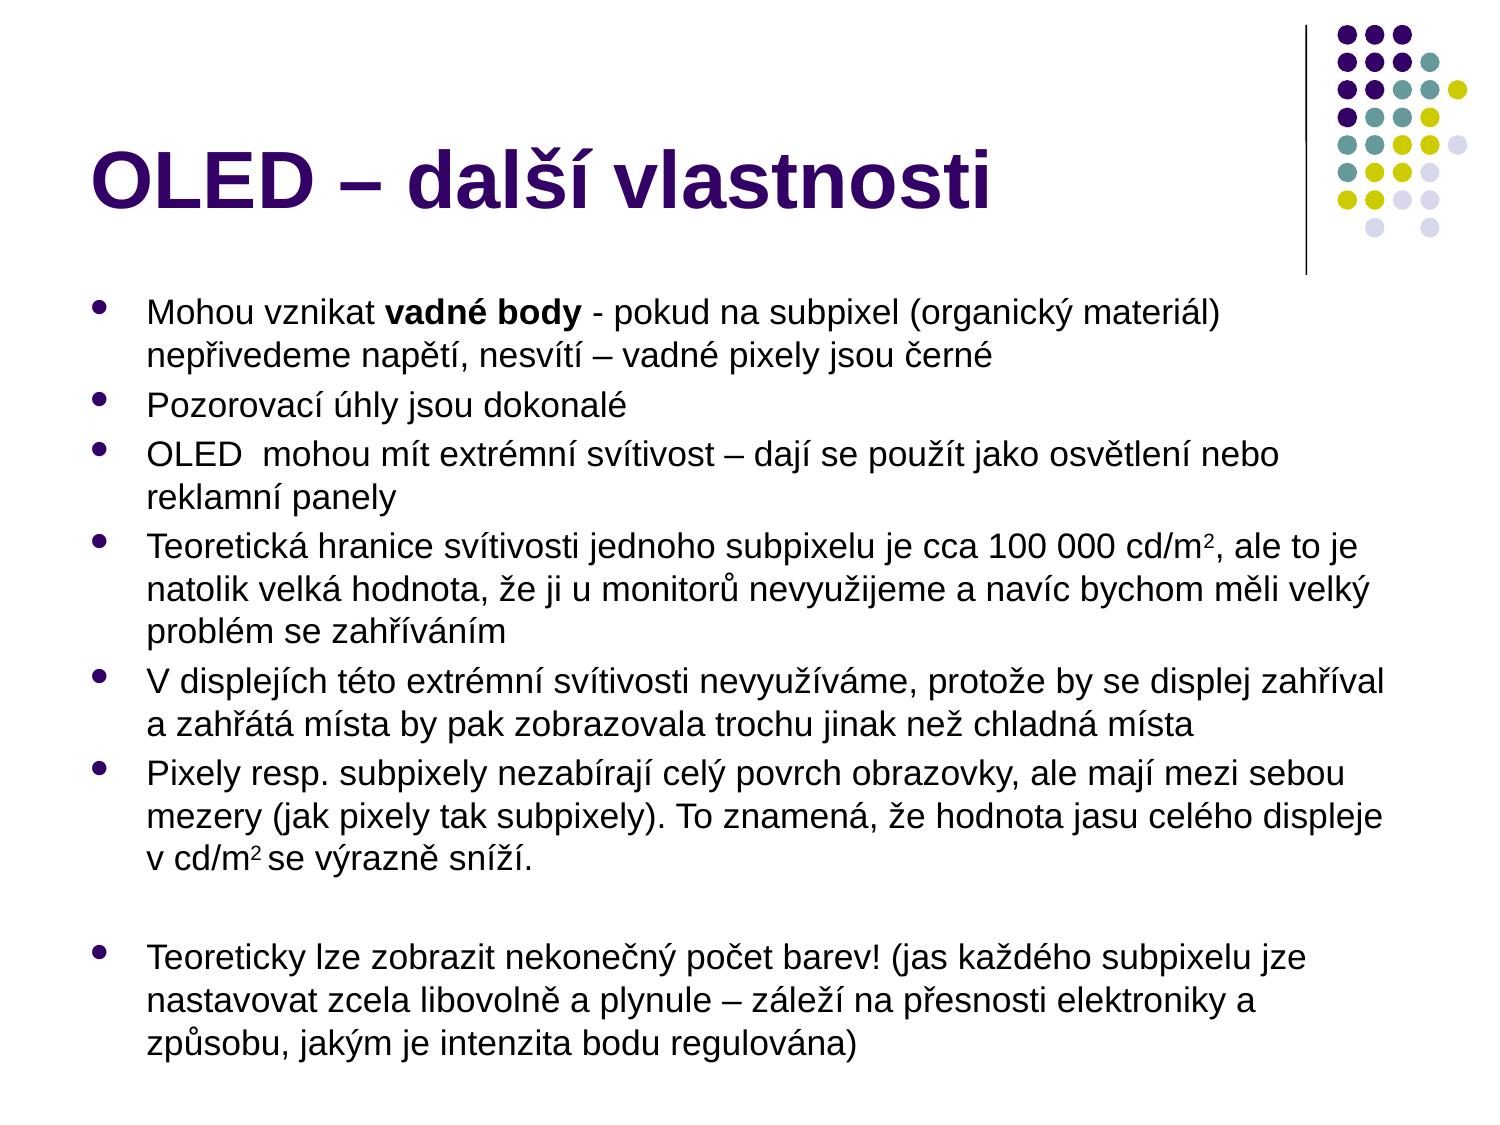

# OLED – další vlastnosti
Mohou vznikat vadné body - pokud na subpixel (organický materiál) nepřivedeme napětí, nesvítí – vadné pixely jsou černé
Pozorovací úhly jsou dokonalé
OLED  mohou mít extrémní svítivost – dají se použít jako osvětlení nebo reklamní panely
Teoretická hranice svítivosti jednoho subpixelu je cca 100 000 cd/m2, ale to je natolik velká hodnota, že ji u monitorů nevyužijeme a navíc bychom měli velký problém se zahříváním
V displejích této extrémní svítivosti nevyužíváme, protože by se displej zahříval a zahřátá místa by pak zobrazovala trochu jinak než chladná místa
Pixely resp. subpixely nezabírají celý povrch obrazovky, ale mají mezi sebou mezery (jak pixely tak subpixely). To znamená, že hodnota jasu celého displeje v cd/m2 se výrazně sníží.

Teoreticky lze zobrazit nekonečný počet barev! (jas každého subpixelu jze nastavovat zcela libovolně a plynule – záleží na přesnosti elektroniky a způsobu, jakým je intenzita bodu regulována)